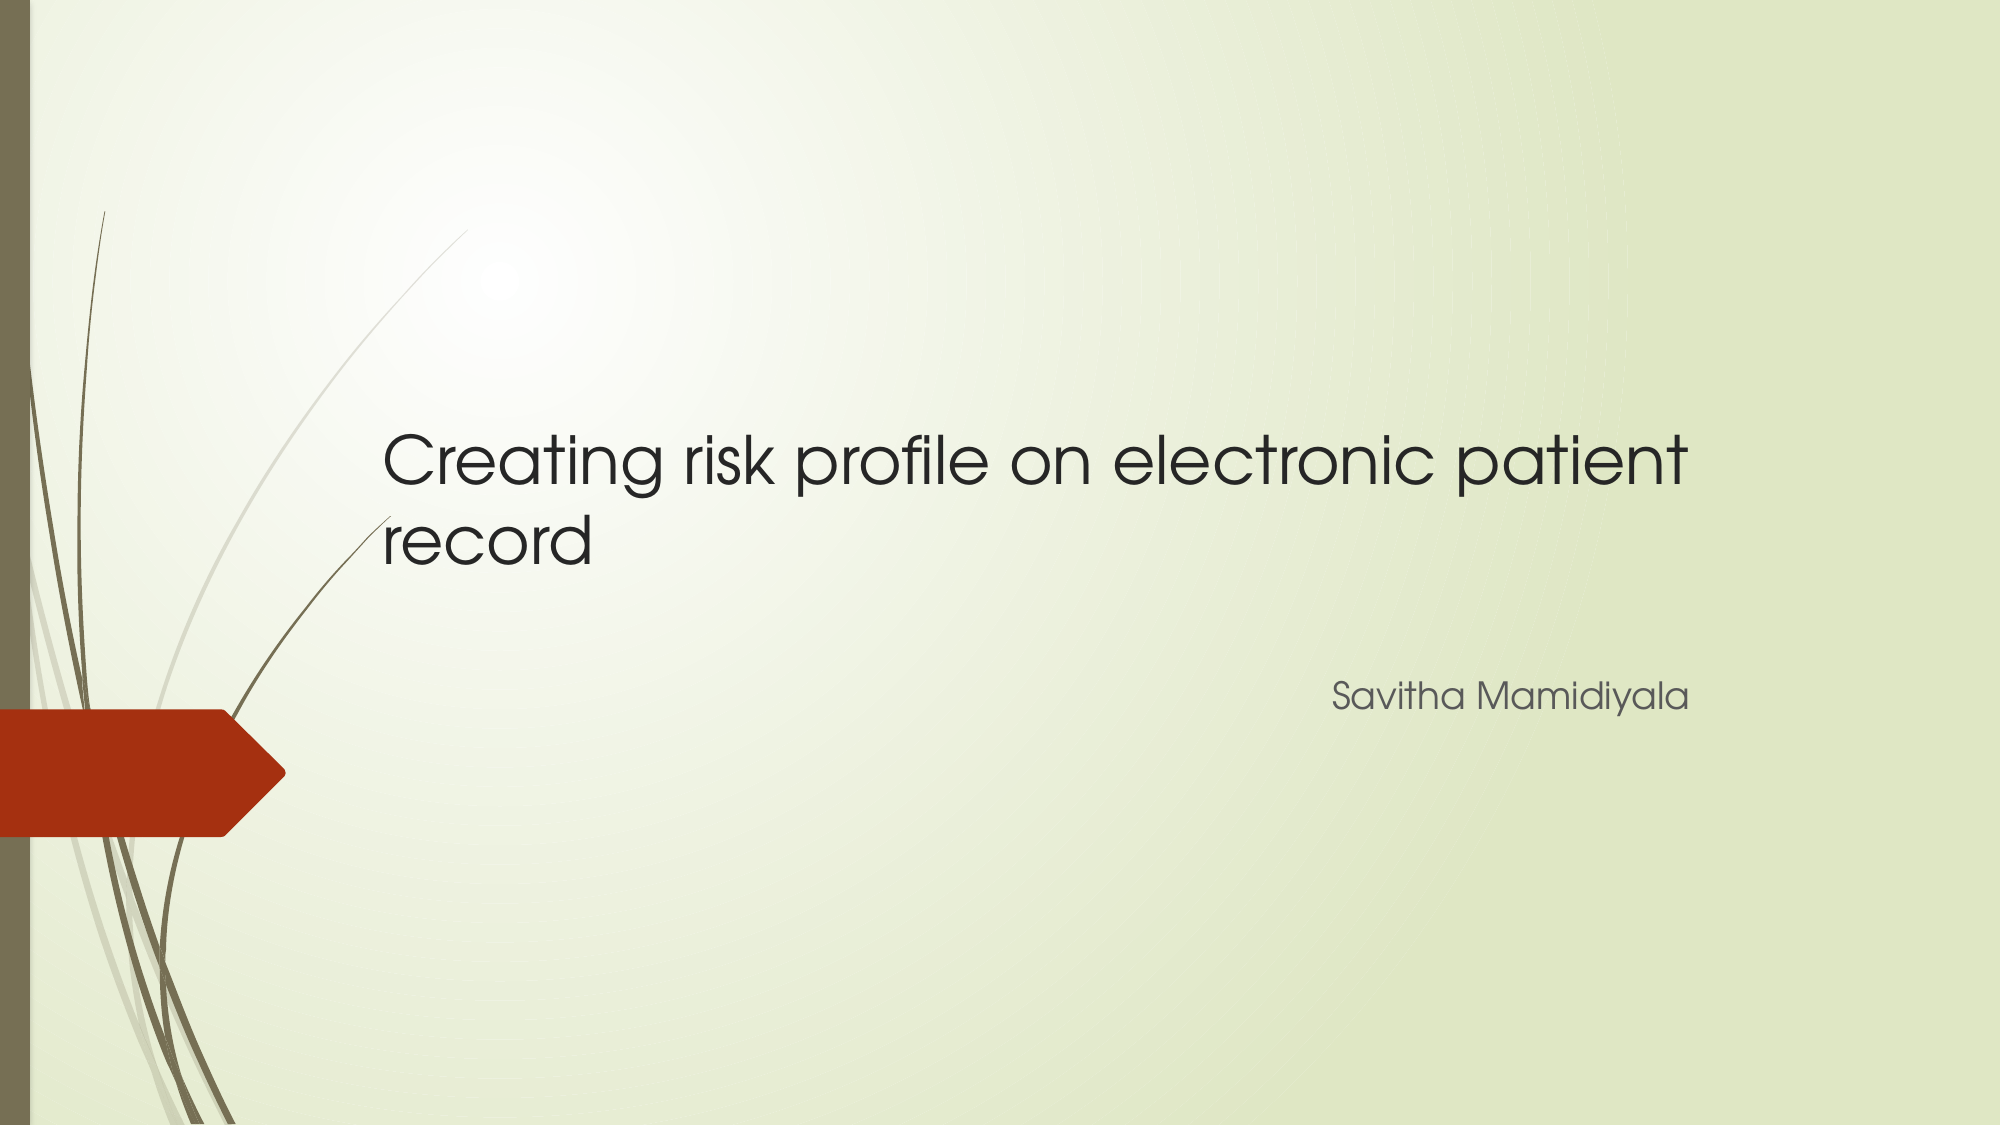

# Creating risk profile on electronic patient record
Savitha Mamidiyala